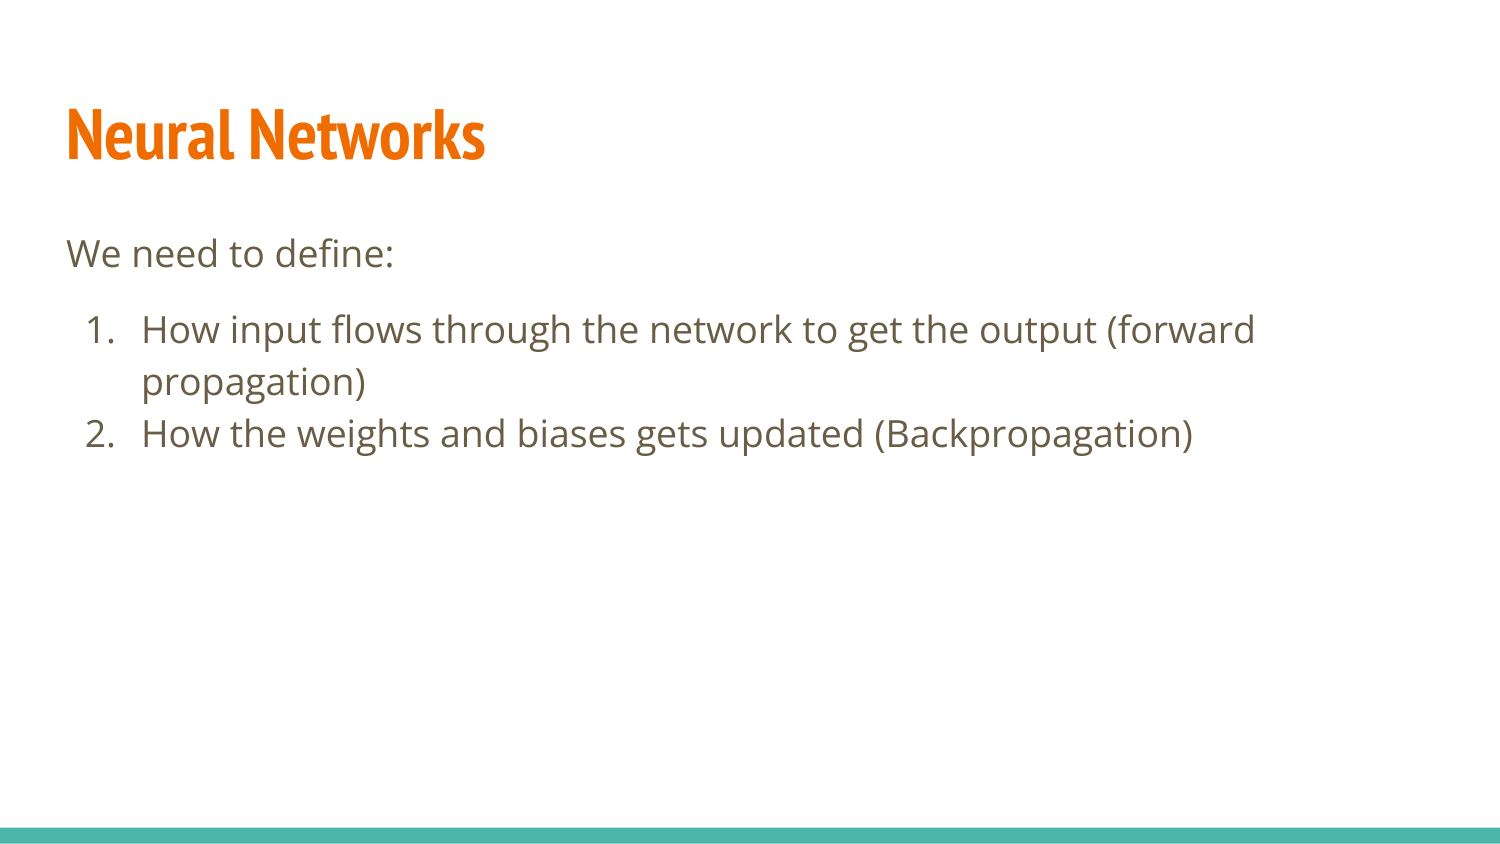

# Neural Networks
We need to define:
How input flows through the network to get the output (forward propagation)
How the weights and biases gets updated (Backpropagation)